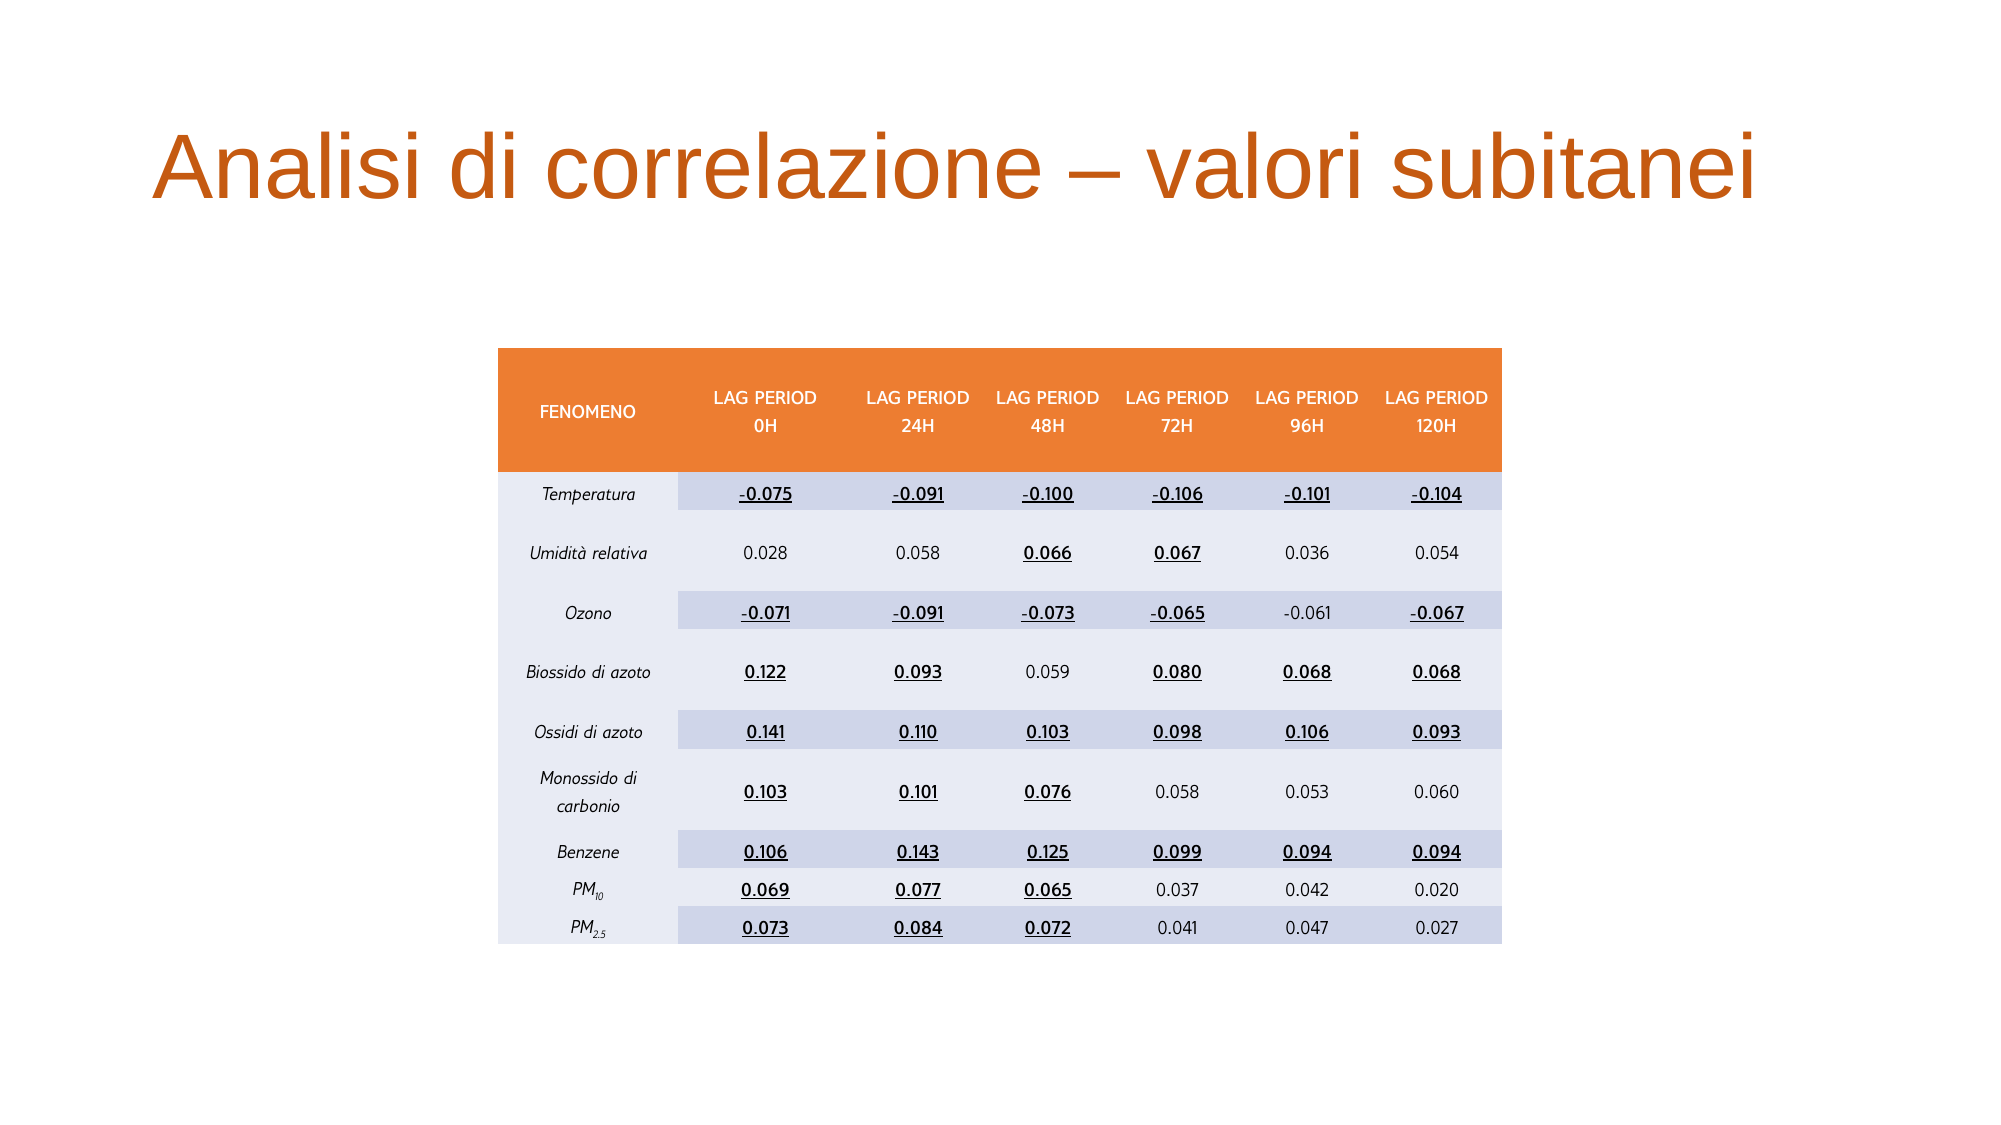

# Analisi di correlazione – valori subitanei
| FENOMENO | LAG PERIOD 0H | LAG PERIOD 24H | LAG PERIOD 48H | LAG PERIOD 72H | LAG PERIOD 96H | LAG PERIOD 120H |
| --- | --- | --- | --- | --- | --- | --- |
| Temperatura | -0.075 | -0.091 | -0.100 | -0.106 | -0.101 | -0.104 |
| Umidità relativa | 0.028 | 0.058 | 0.066 | 0.067 | 0.036 | 0.054 |
| Ozono | -0.071 | -0.091 | -0.073 | -0.065 | -0.061 | -0.067 |
| Biossido di azoto | 0.122 | 0.093 | 0.059 | 0.080 | 0.068 | 0.068 |
| Ossidi di azoto | 0.141 | 0.110 | 0.103 | 0.098 | 0.106 | 0.093 |
| Monossido di carbonio | 0.103 | 0.101 | 0.076 | 0.058 | 0.053 | 0.060 |
| Benzene | 0.106 | 0.143 | 0.125 | 0.099 | 0.094 | 0.094 |
| PM10 | 0.069 | 0.077 | 0.065 | 0.037 | 0.042 | 0.020 |
| PM2.5 | 0.073 | 0.084 | 0.072 | 0.041 | 0.047 | 0.027 |